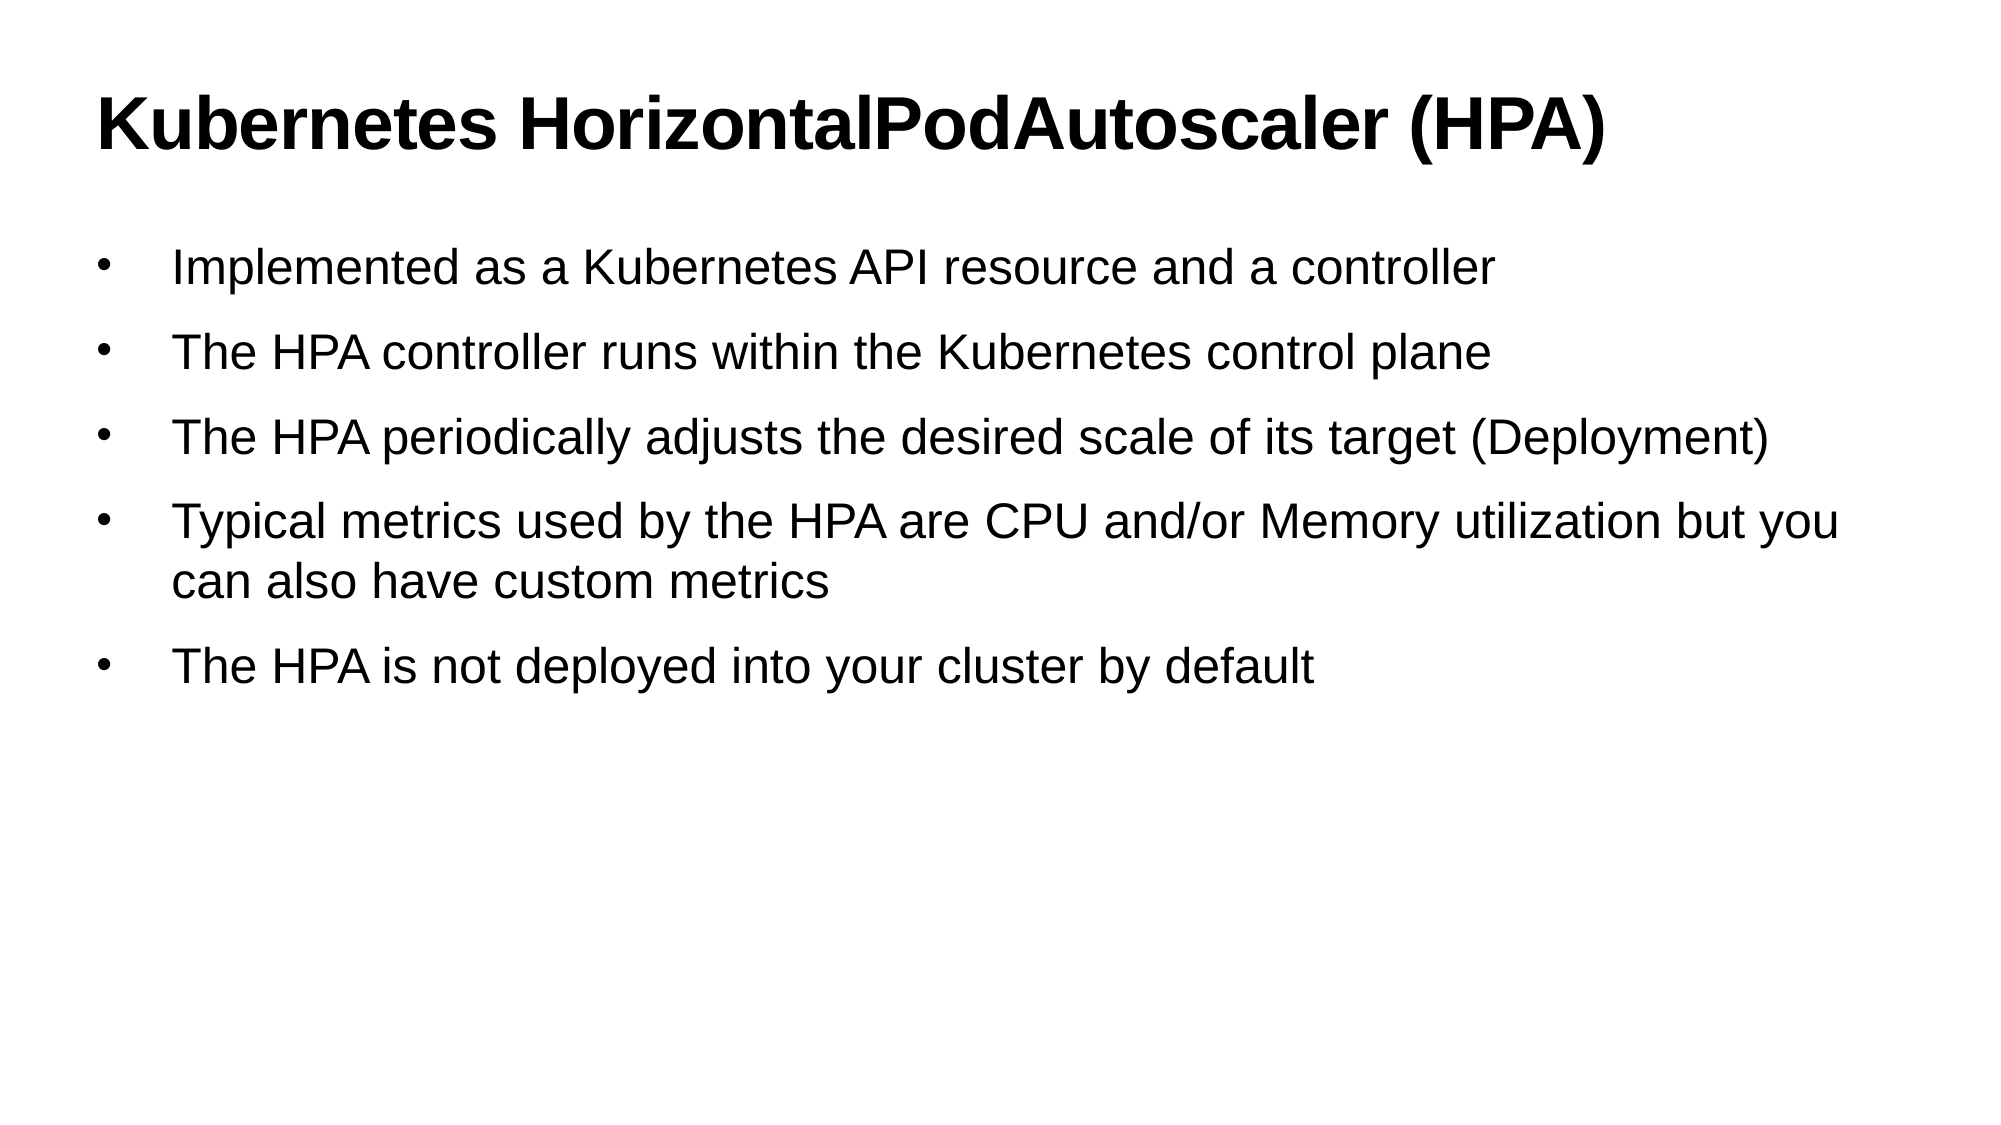

# Kubernetes HorizontalPodAutoscaler (HPA)
Implemented as a Kubernetes API resource and a controller
The HPA controller runs within the Kubernetes control plane
The HPA periodically adjusts the desired scale of its target (Deployment)
Typical metrics used by the HPA are CPU and/or Memory utilization but you can also have custom metrics
The HPA is not deployed into your cluster by default